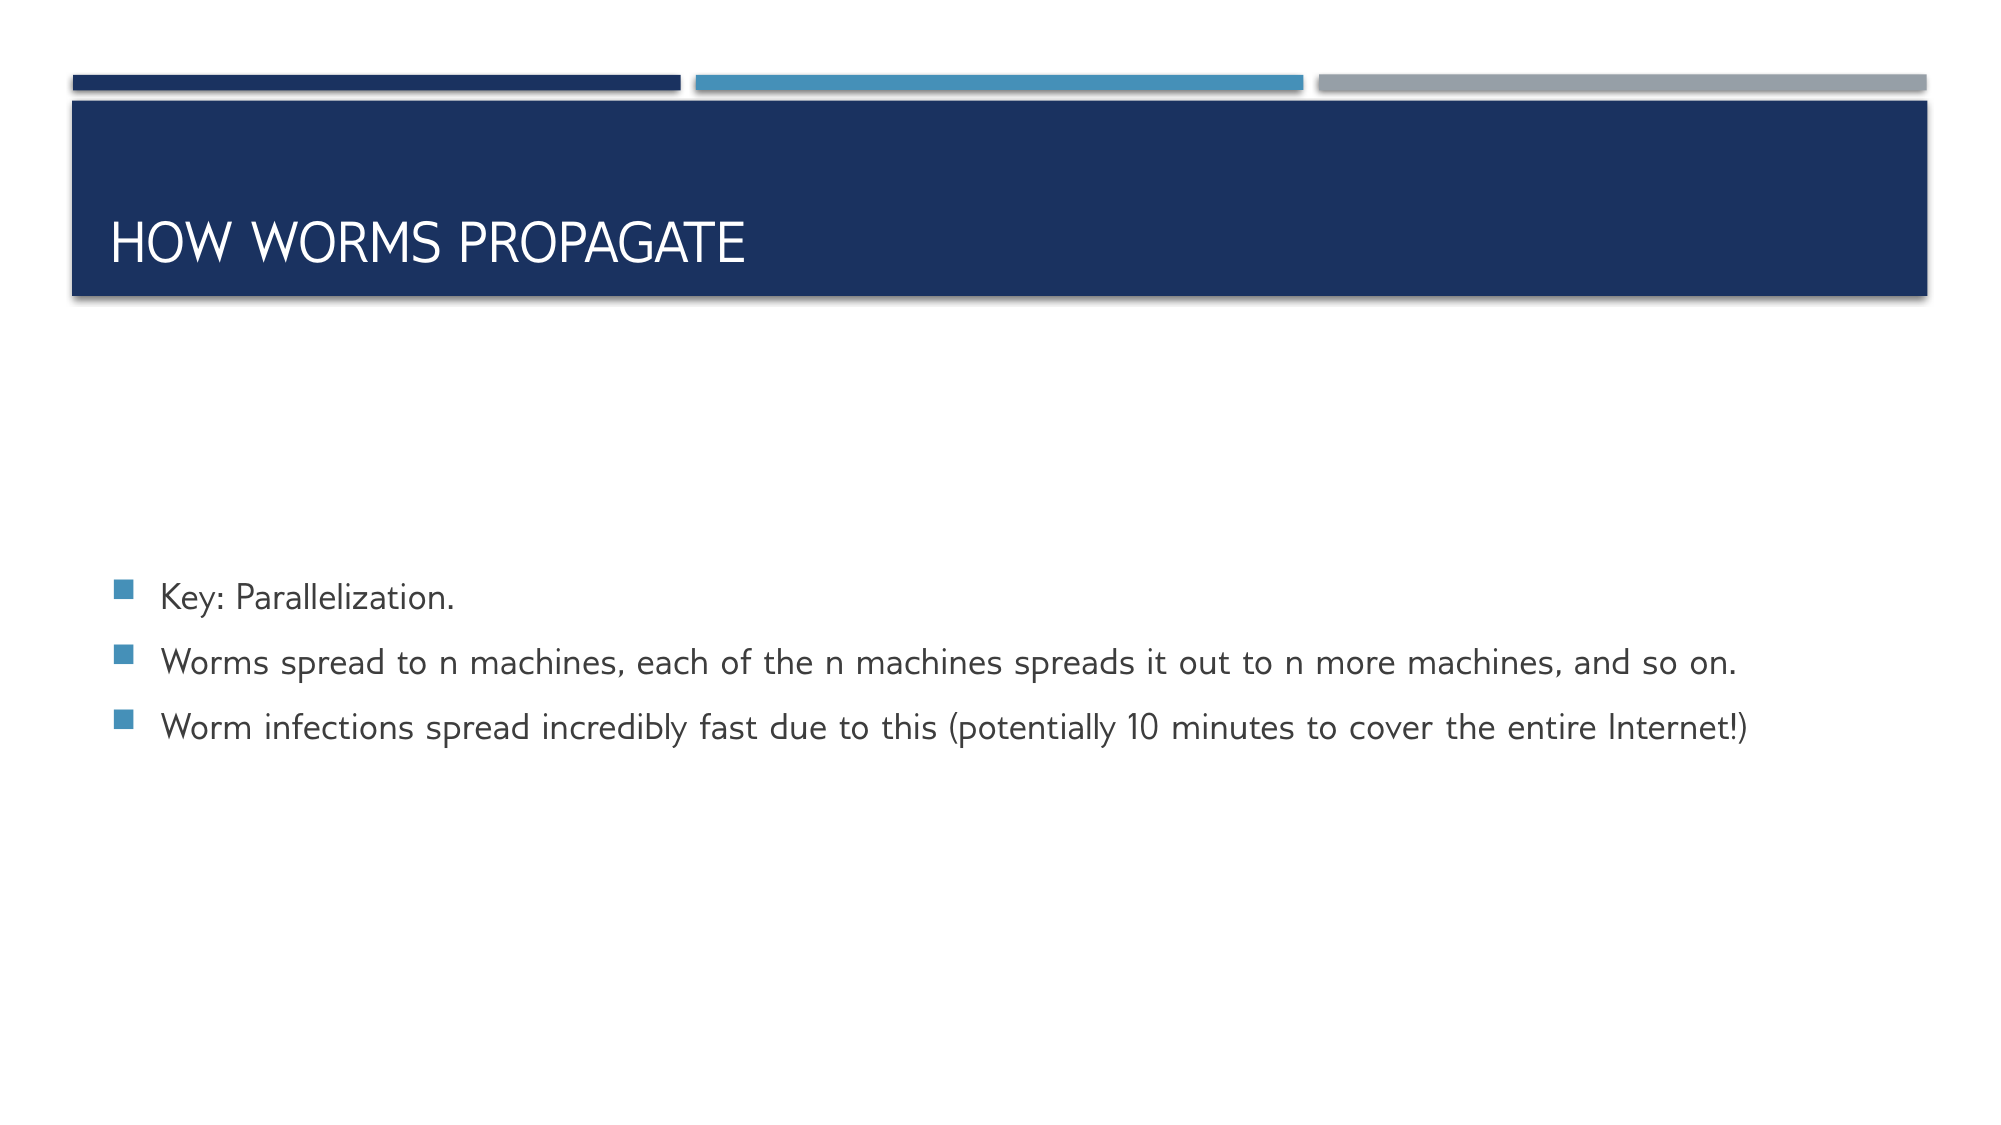

# How worms Propagate
Key: Parallelization.
Worms spread to n machines, each of the n machines spreads it out to n more machines, and so on.
Worm infections spread incredibly fast due to this (potentially 10 minutes to cover the entire Internet!)